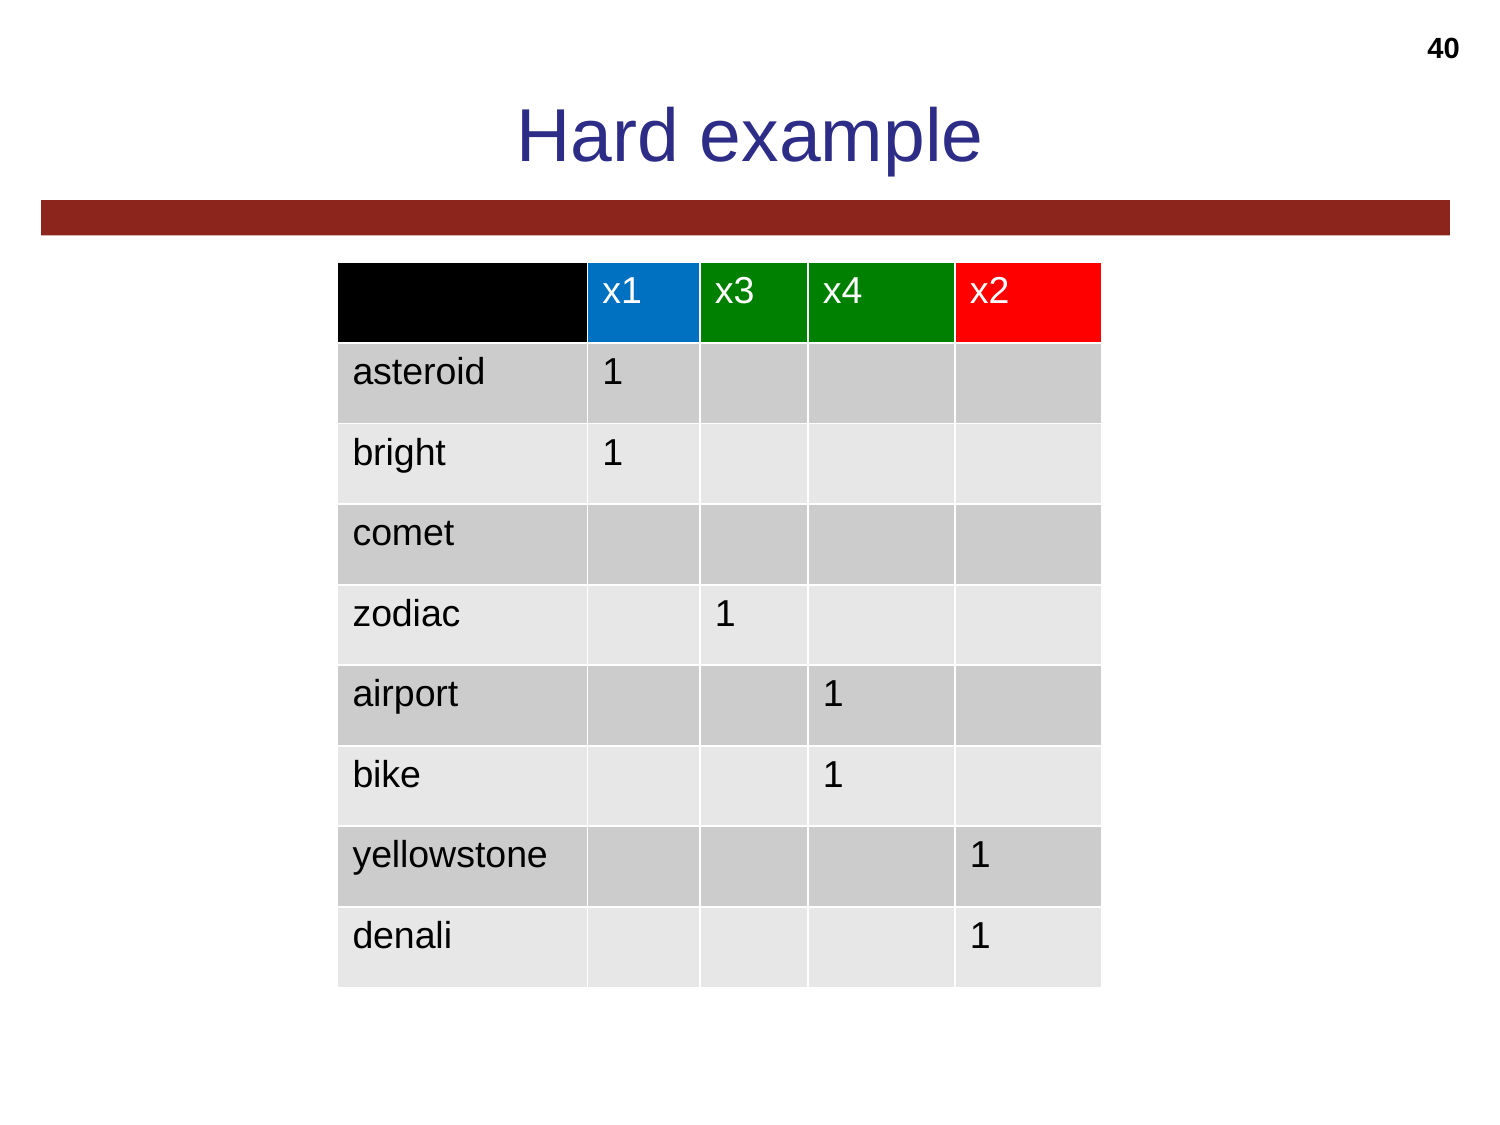

40
# Hard example
|  | x1 | x3 | x4 | x2 |
| --- | --- | --- | --- | --- |
| asteroid | 1 |  |  |  |
| bright | 1 |  |  |  |
| comet |  |  |  |  |
| zodiac |  | 1 |  |  |
| airport |  |  | 1 |  |
| bike |  |  | 1 |  |
| yellowstone |  |  |  | 1 |
| denali |  |  |  | 1 |